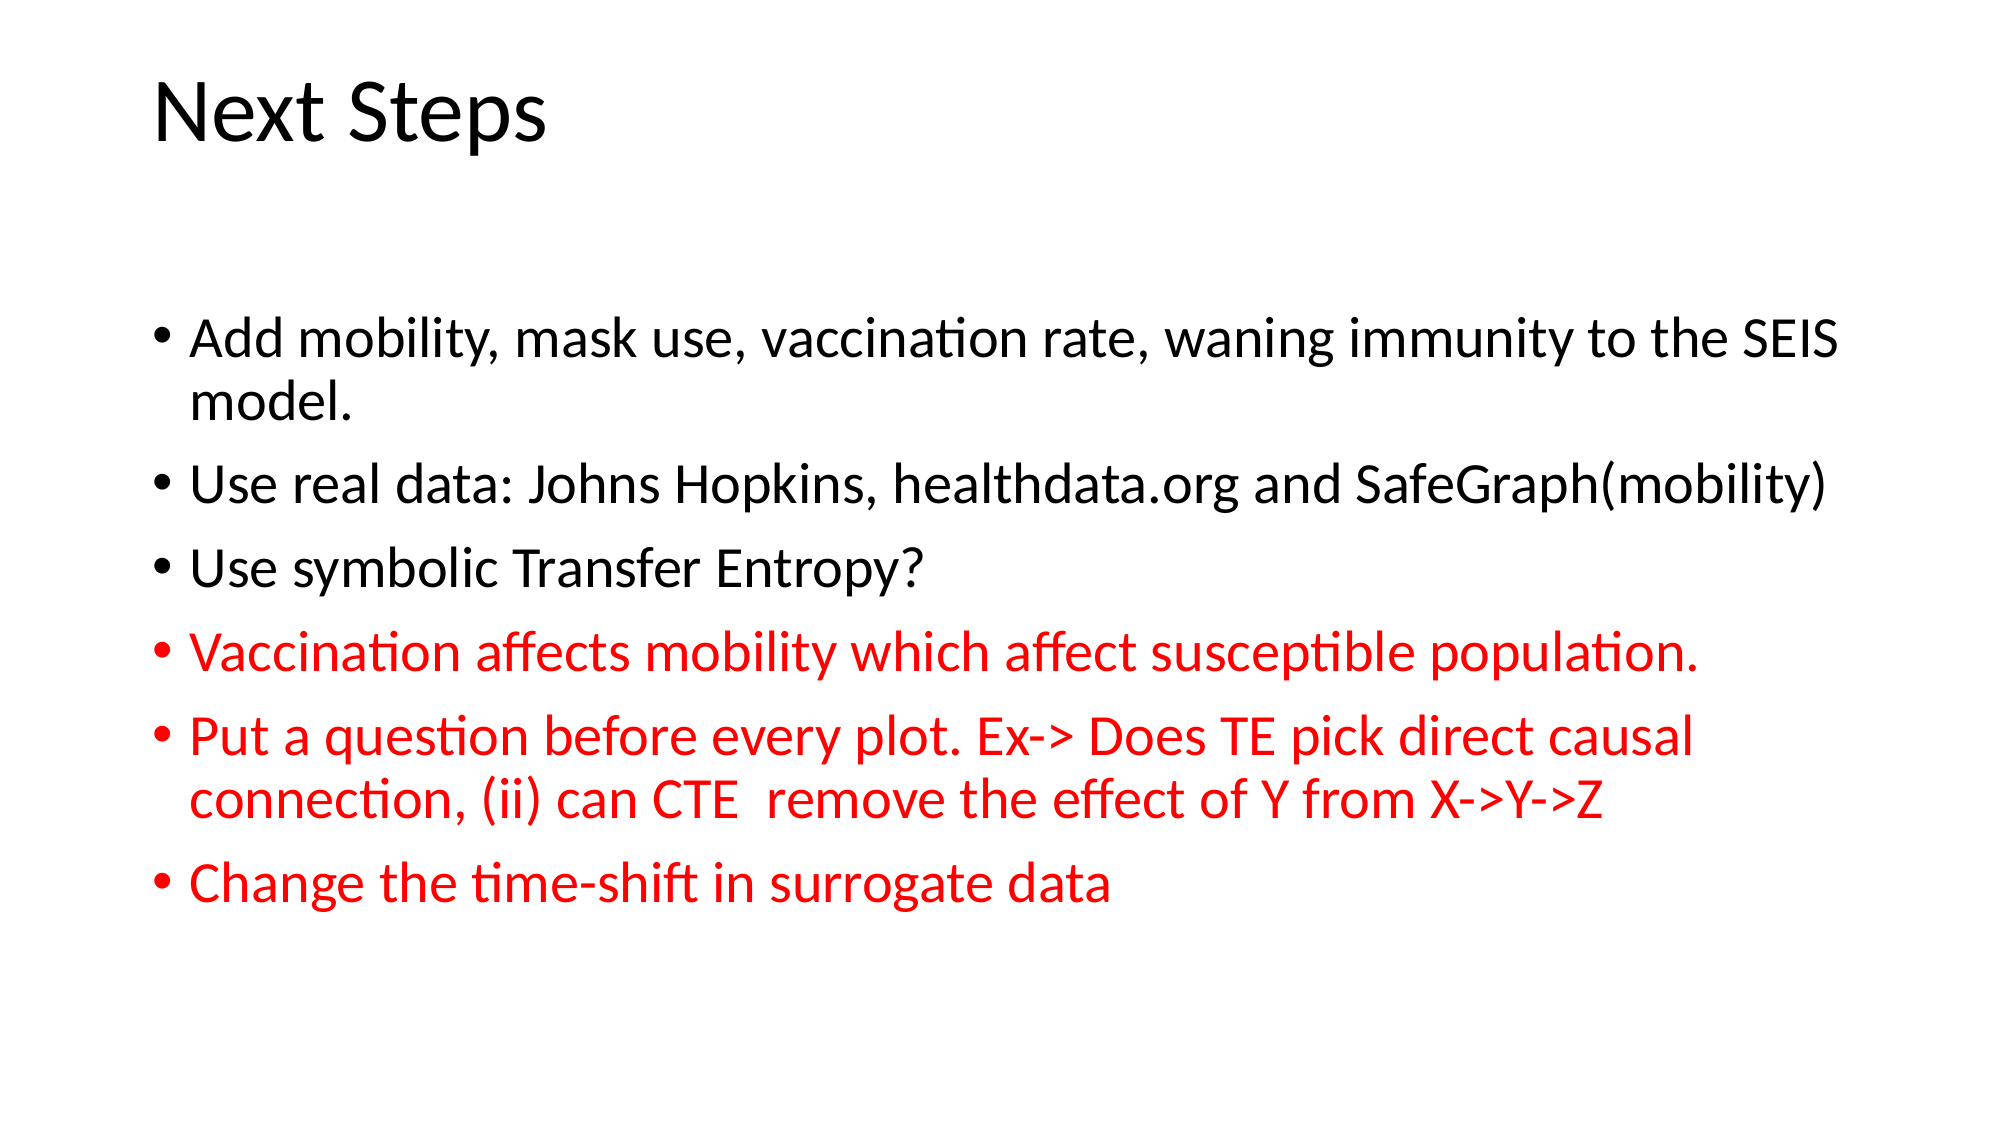

# Next Steps
Add mobility, mask use, vaccination rate, waning immunity to the SEIS model.
Use real data: Johns Hopkins, healthdata.org and SafeGraph(mobility)
Use symbolic Transfer Entropy?
Vaccination affects mobility which affect susceptible population.
Put a question before every plot. Ex-> Does TE pick direct causal connection, (ii) can CTE  remove the effect of Y from X->Y->Z
Change the time-shift in surrogate data